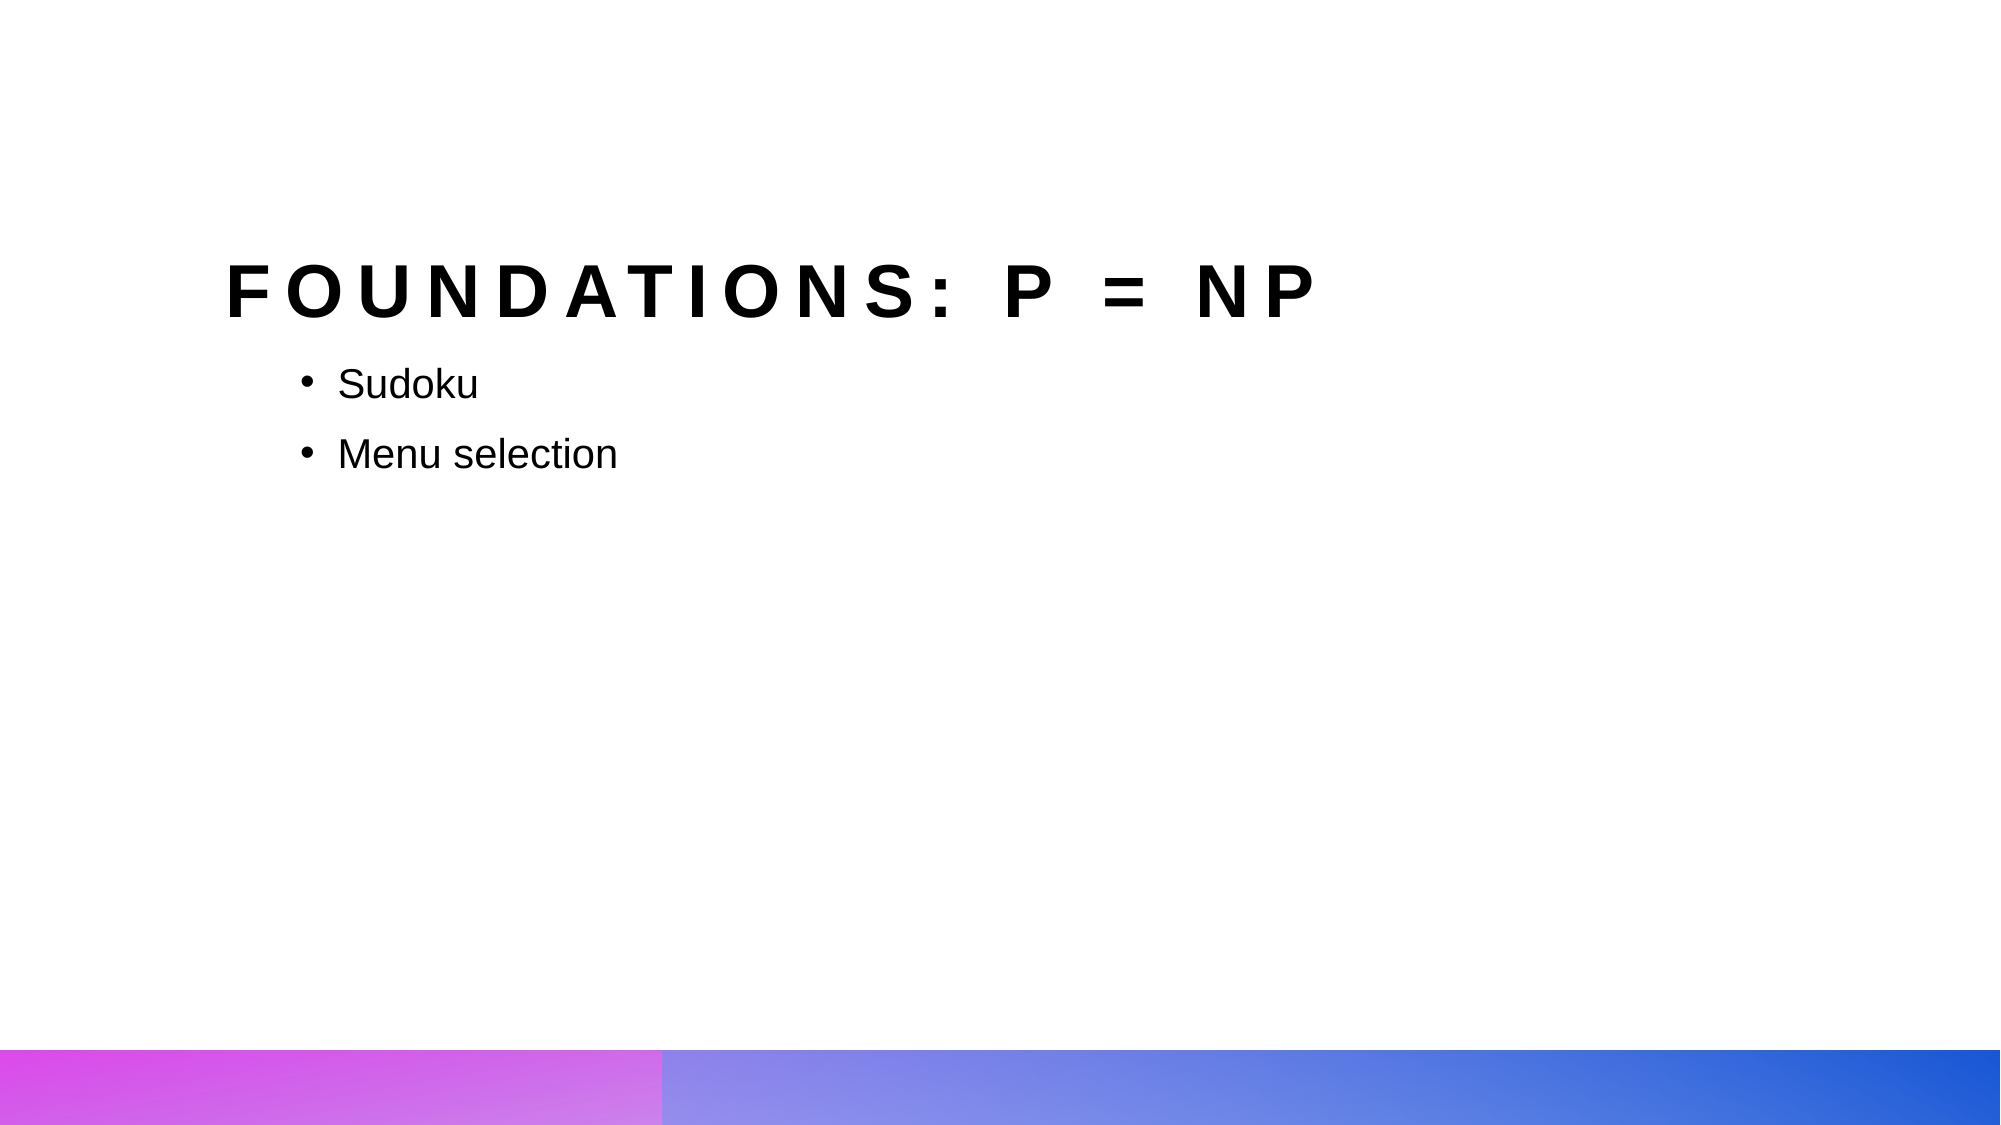

# Foundations: P = NP
Sudoku
Menu selection